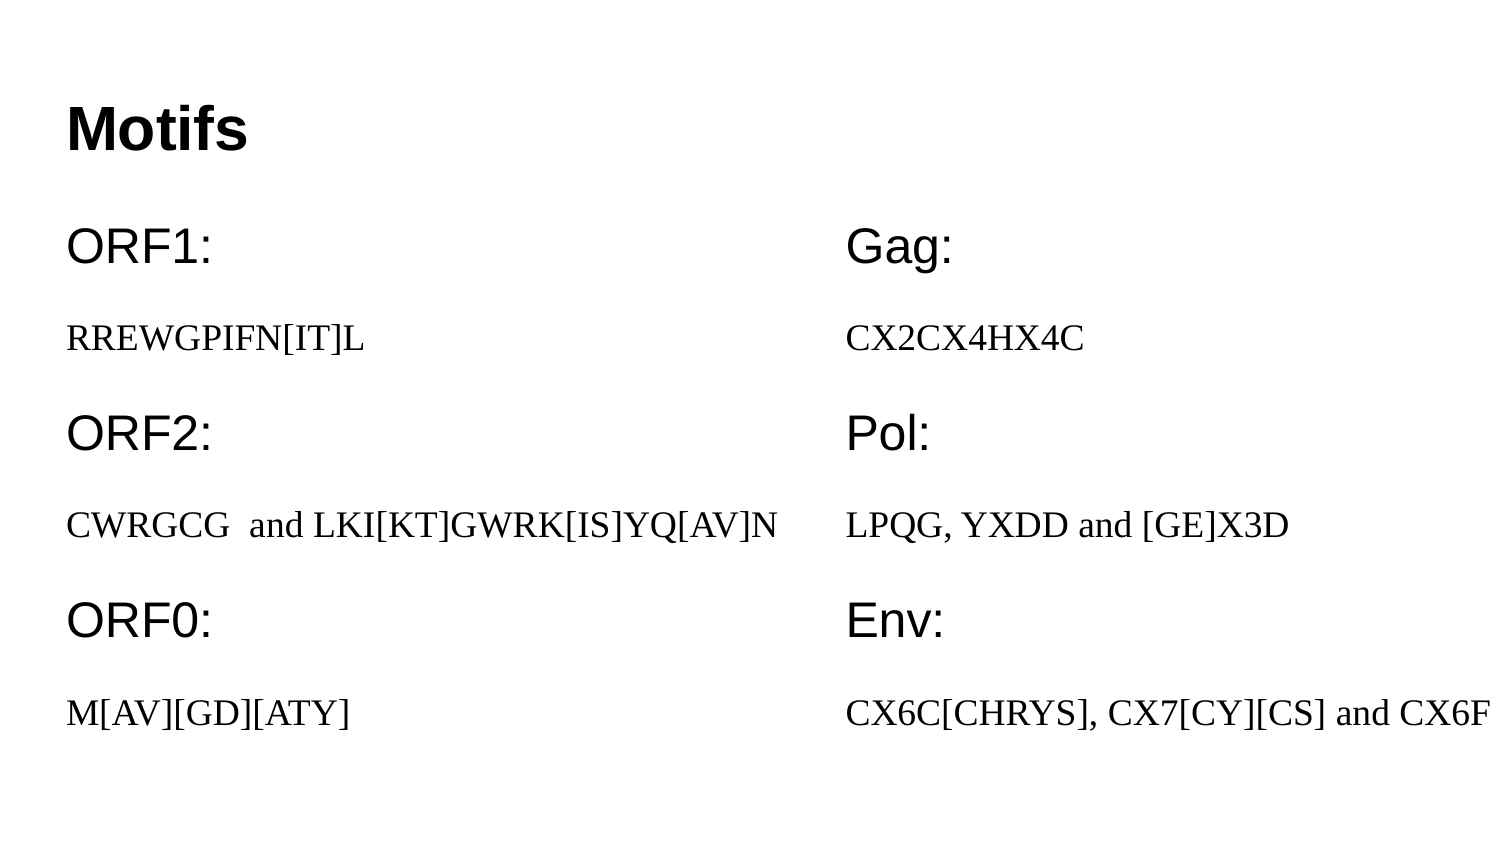

# Motifs
ORF1:
RREWGPIFN[IT]L
ORF2:
CWRGCG  and LKI[KT]GWRK[IS]YQ[AV]N
ORF0:
M[AV][GD][ATY]
Gag:
CX2CX4HX4C
Pol:
LPQG, YXDD and [GE]X3D
Env:
CX6C[CHRYS], CX7[CY][CS] and CX6F